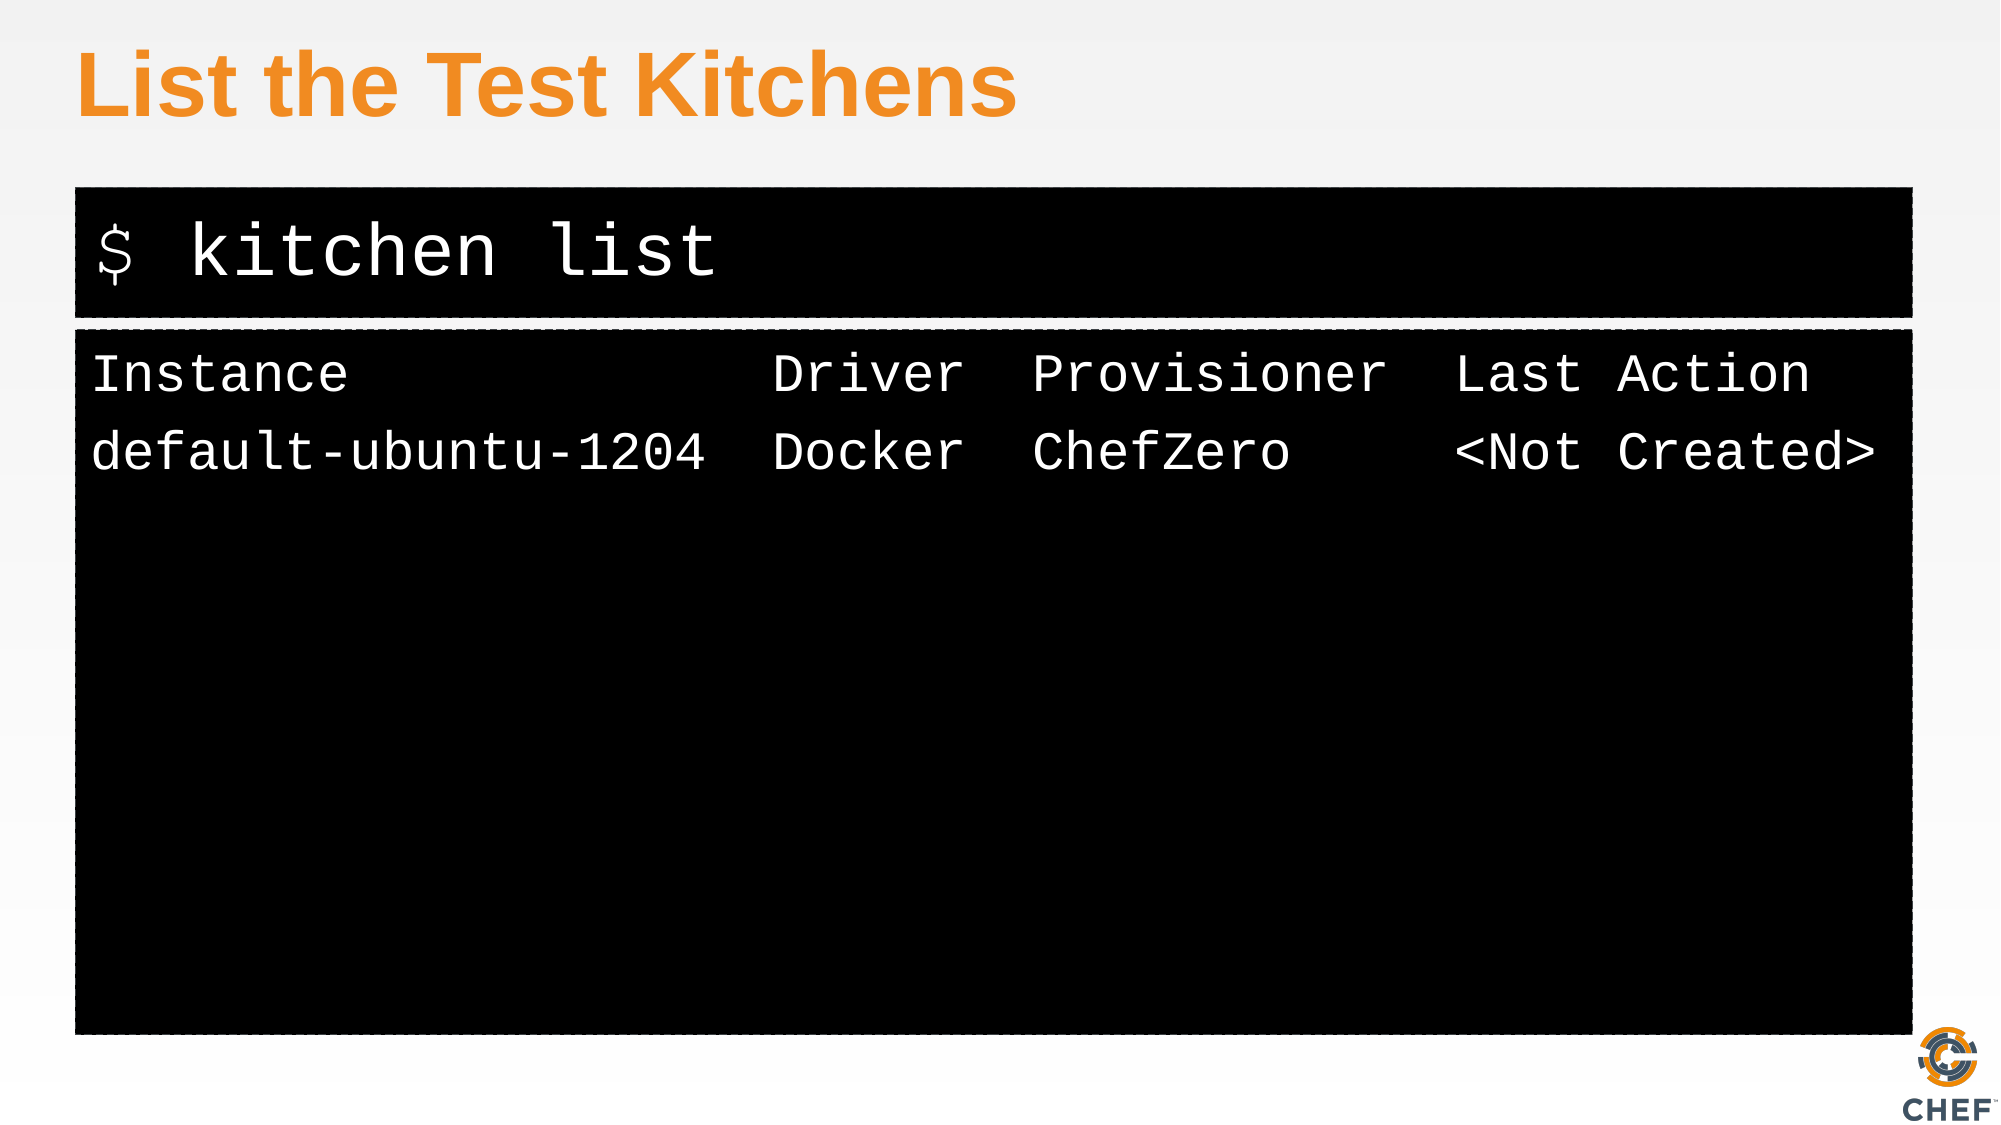

# List the Test Kitchens
kitchen list
Instance             Driver  Provisioner  Last Action
default-ubuntu-1204  Docker  ChefZero     <Not Created>